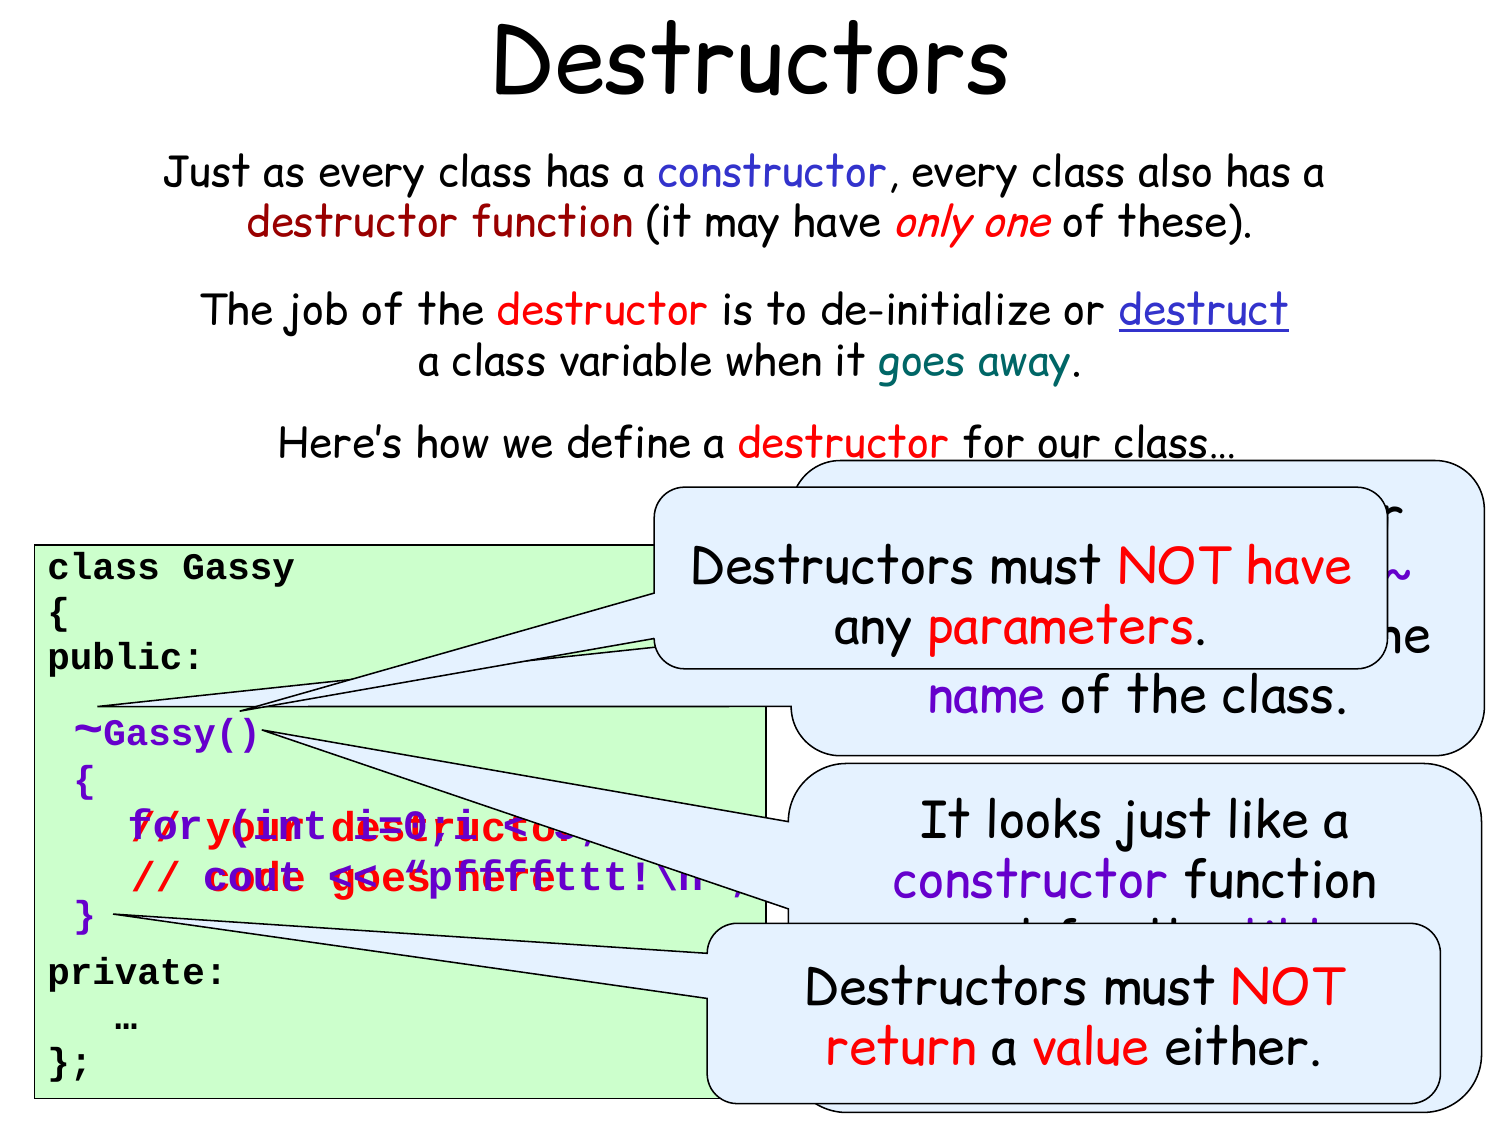

Destructors
Just as every class has a constructor, every class also has a
destructor function (it may have only one of these).

The job of the destructor is to de-initialize or destruct
a class variable when it goes away.
Here’s how we define a destructor for our class…
To define a destructor function, place a tilde ~ character in front of the name of the class.
Destructors must NOT have any parameters.
class Gassy
{
public:

private:
   …
};

~Gassy()
{

}
It looks just like a constructor function except for the tilde ~ which identifies it as a destructor.
for (int i=0;i < 5;++i)
   cout << “pffffttt!\n”;
   // your destructor
   // code goes here
Destructors must NOT return a value either.